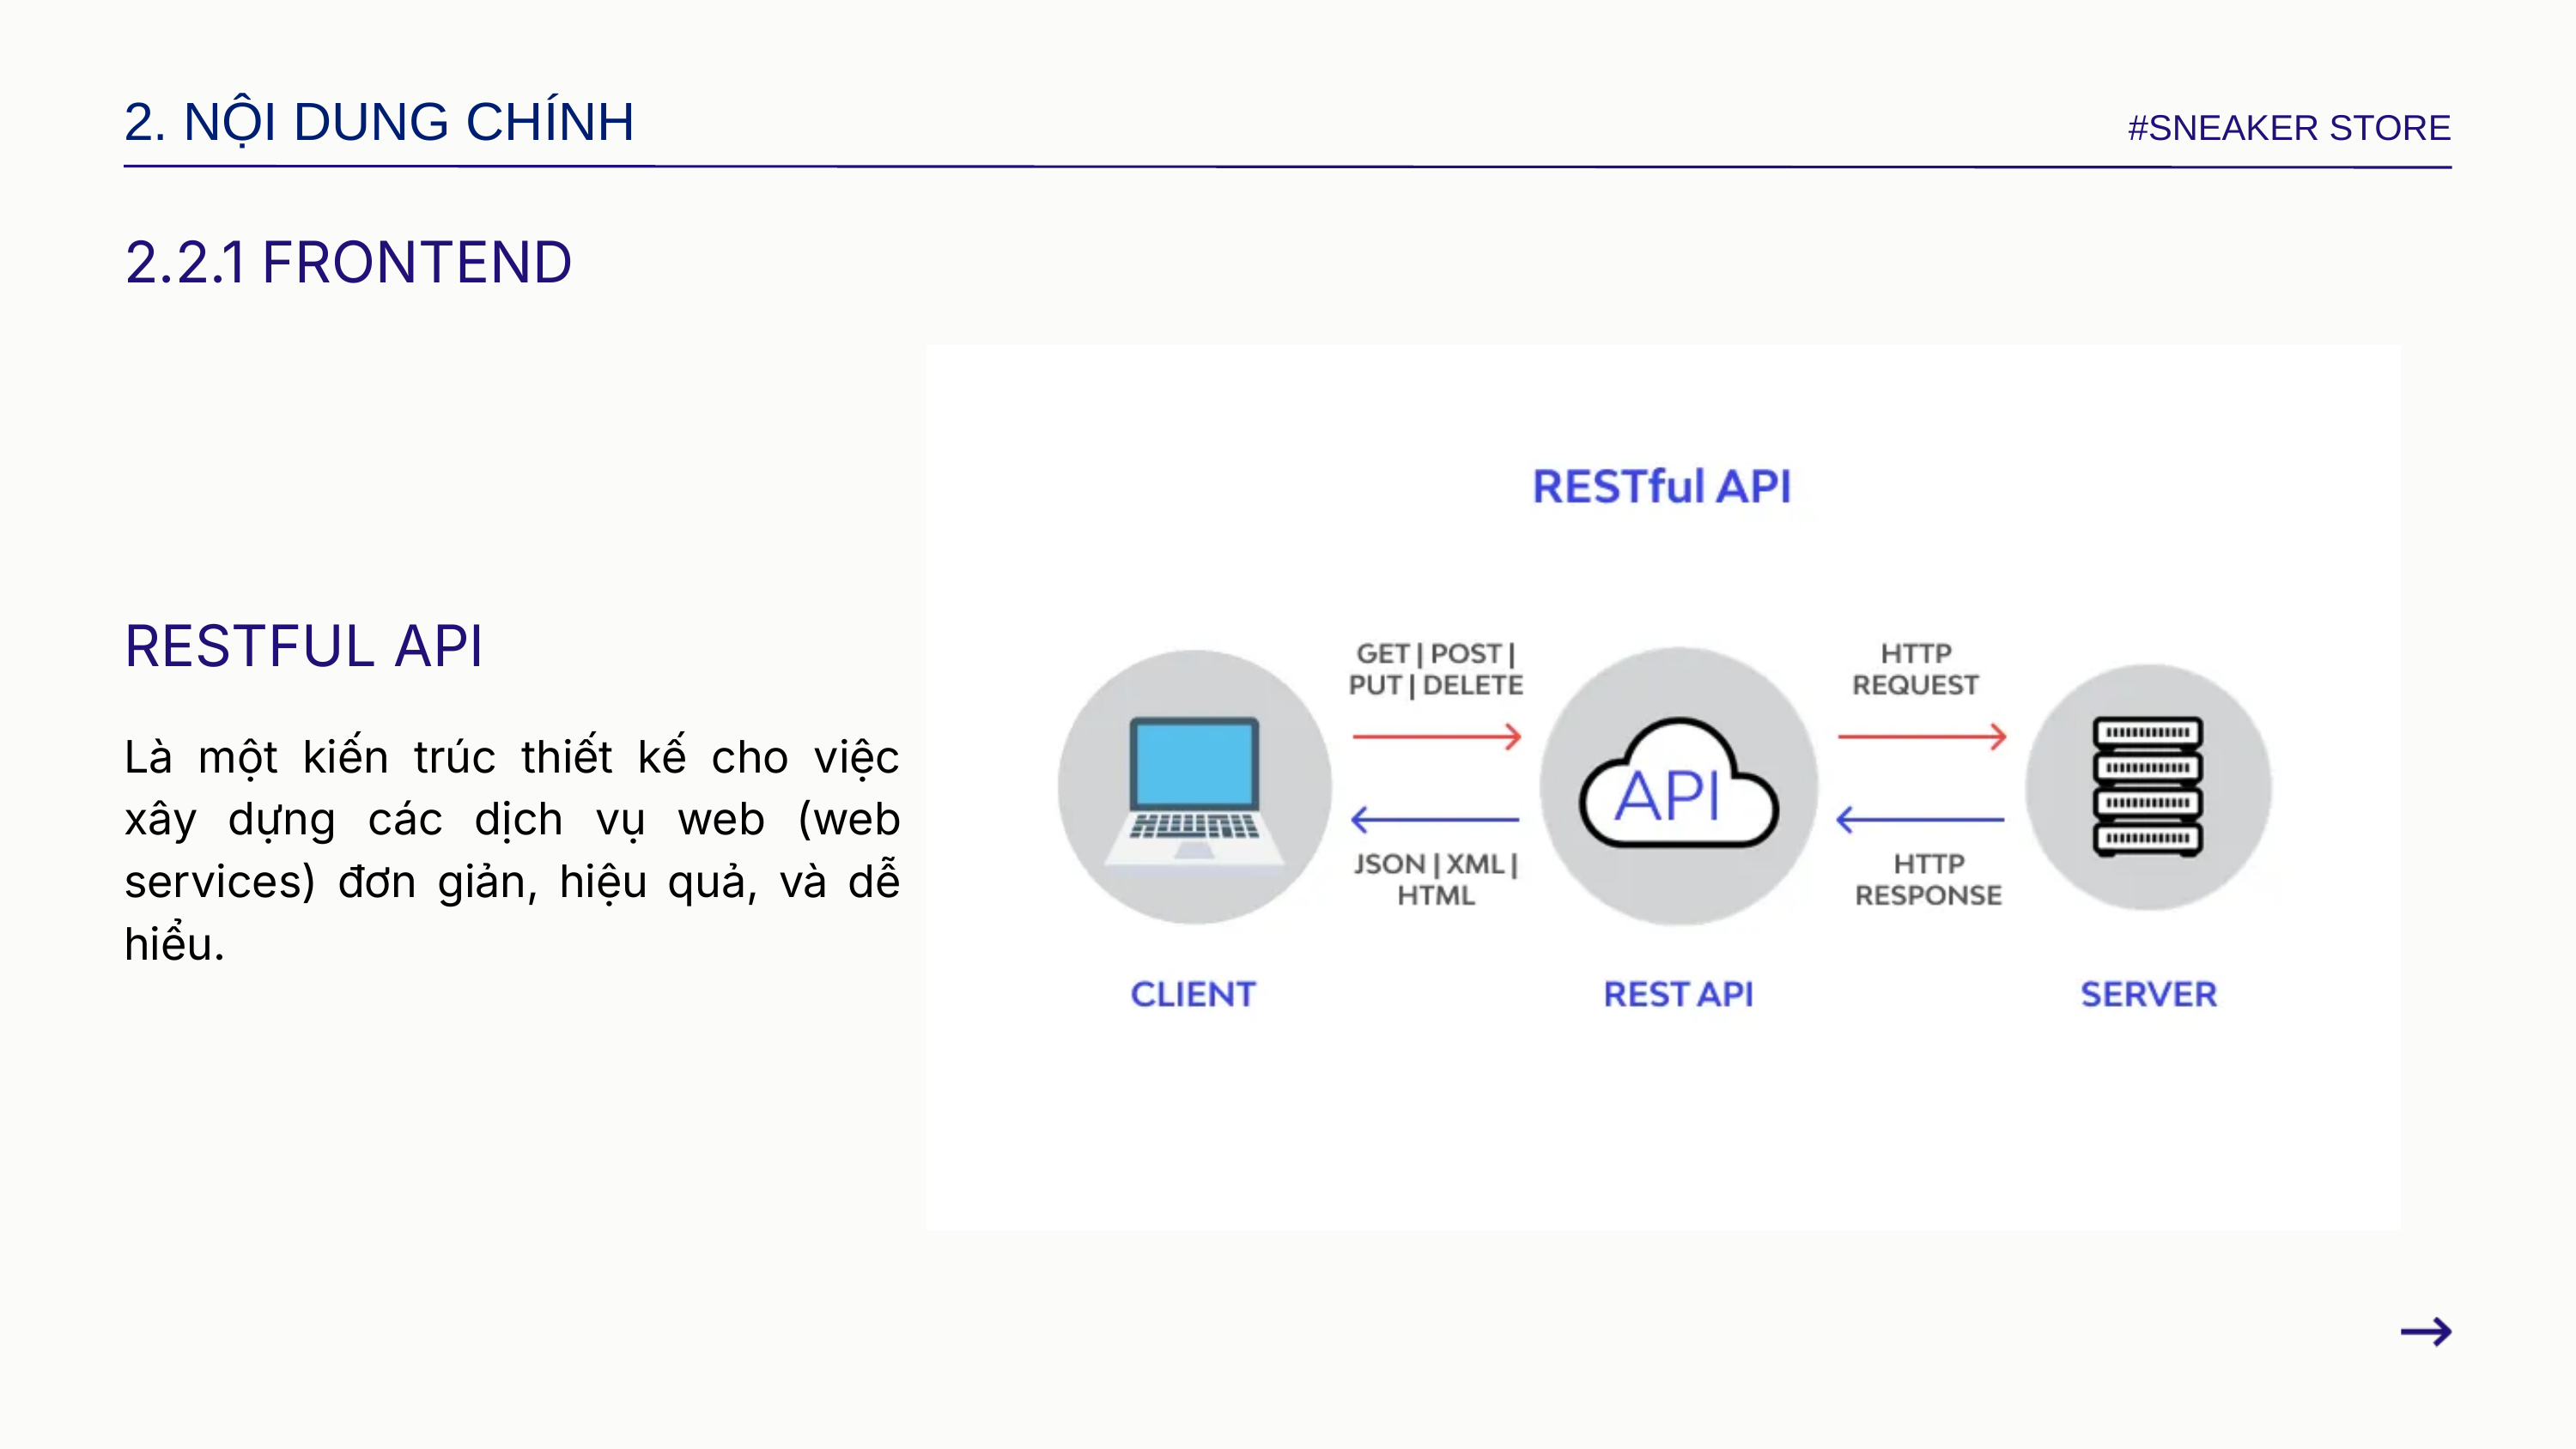

2. NỘI DUNG CHÍNH
#SNEAKER STORE

2.2.1 FRONTEND

RESTFUL API

Là một kiến trúc thiết kế cho việc xây dựng các dịch vụ web (web services) đơn giản, hiệu quả, và dễ hiểu.